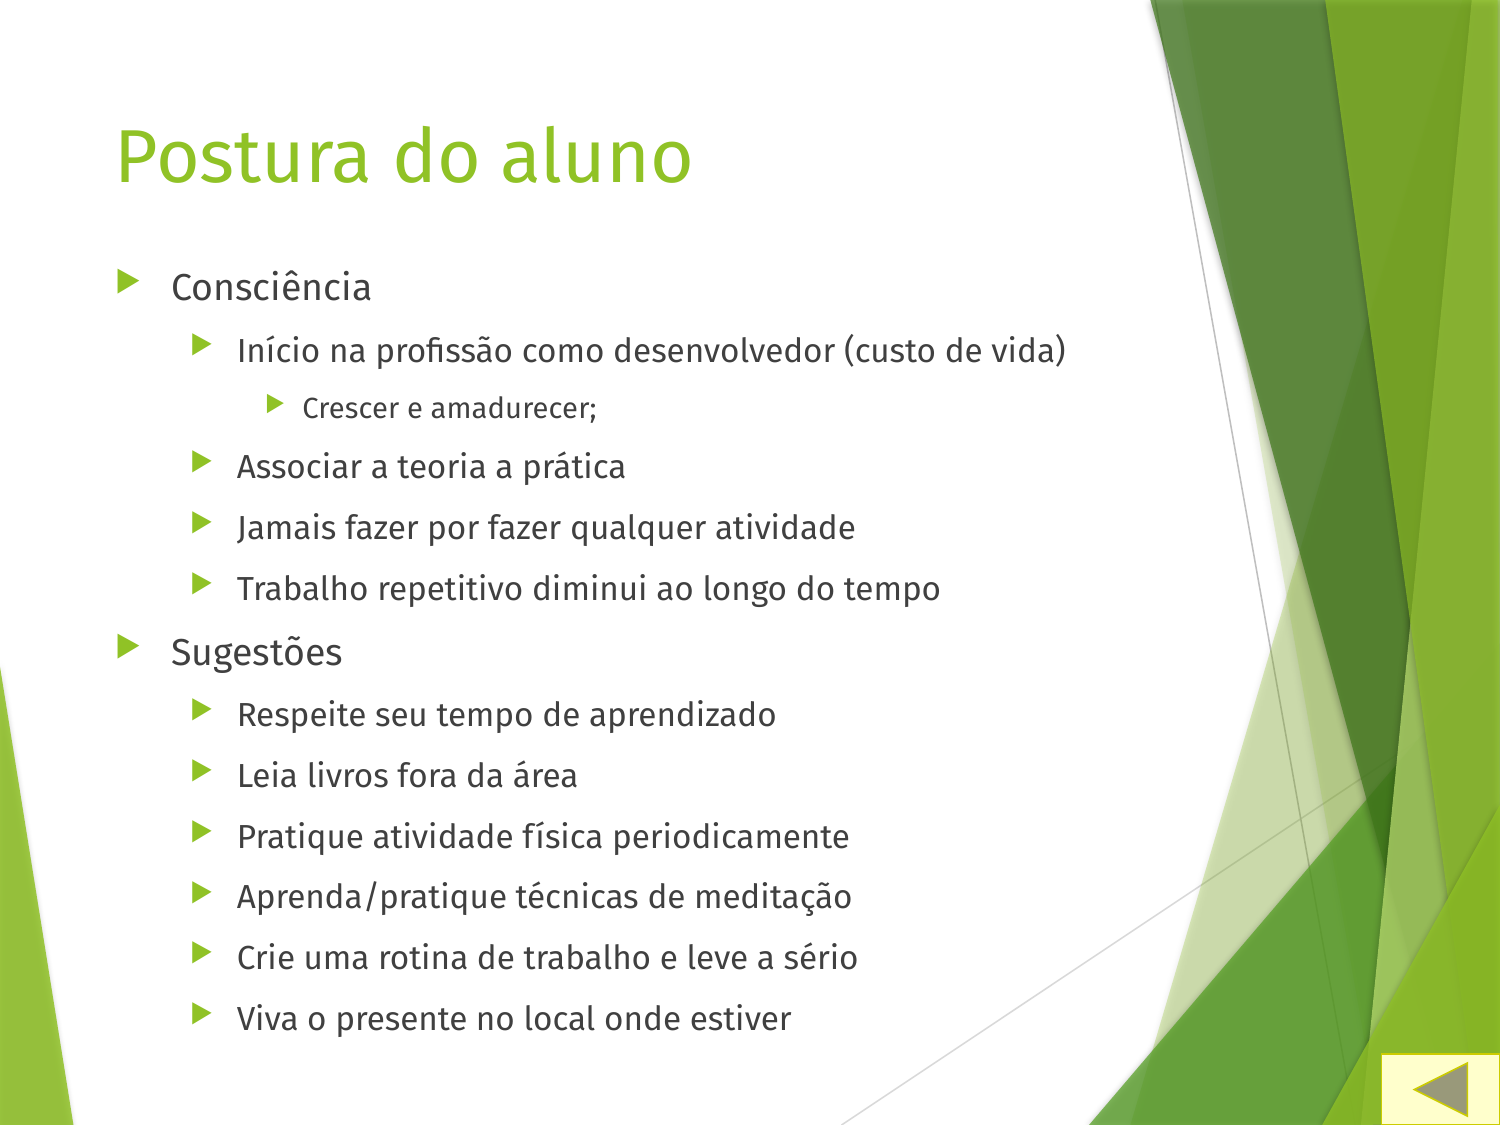

# Postura do aluno
Consciência
Início na profissão como desenvolvedor (custo de vida)
Crescer e amadurecer;
Associar a teoria a prática
Jamais fazer por fazer qualquer atividade
Trabalho repetitivo diminui ao longo do tempo
Sugestões
Respeite seu tempo de aprendizado
Leia livros fora da área
Pratique atividade física periodicamente
Aprenda/pratique técnicas de meditação
Crie uma rotina de trabalho e leve a sério
Viva o presente no local onde estiver